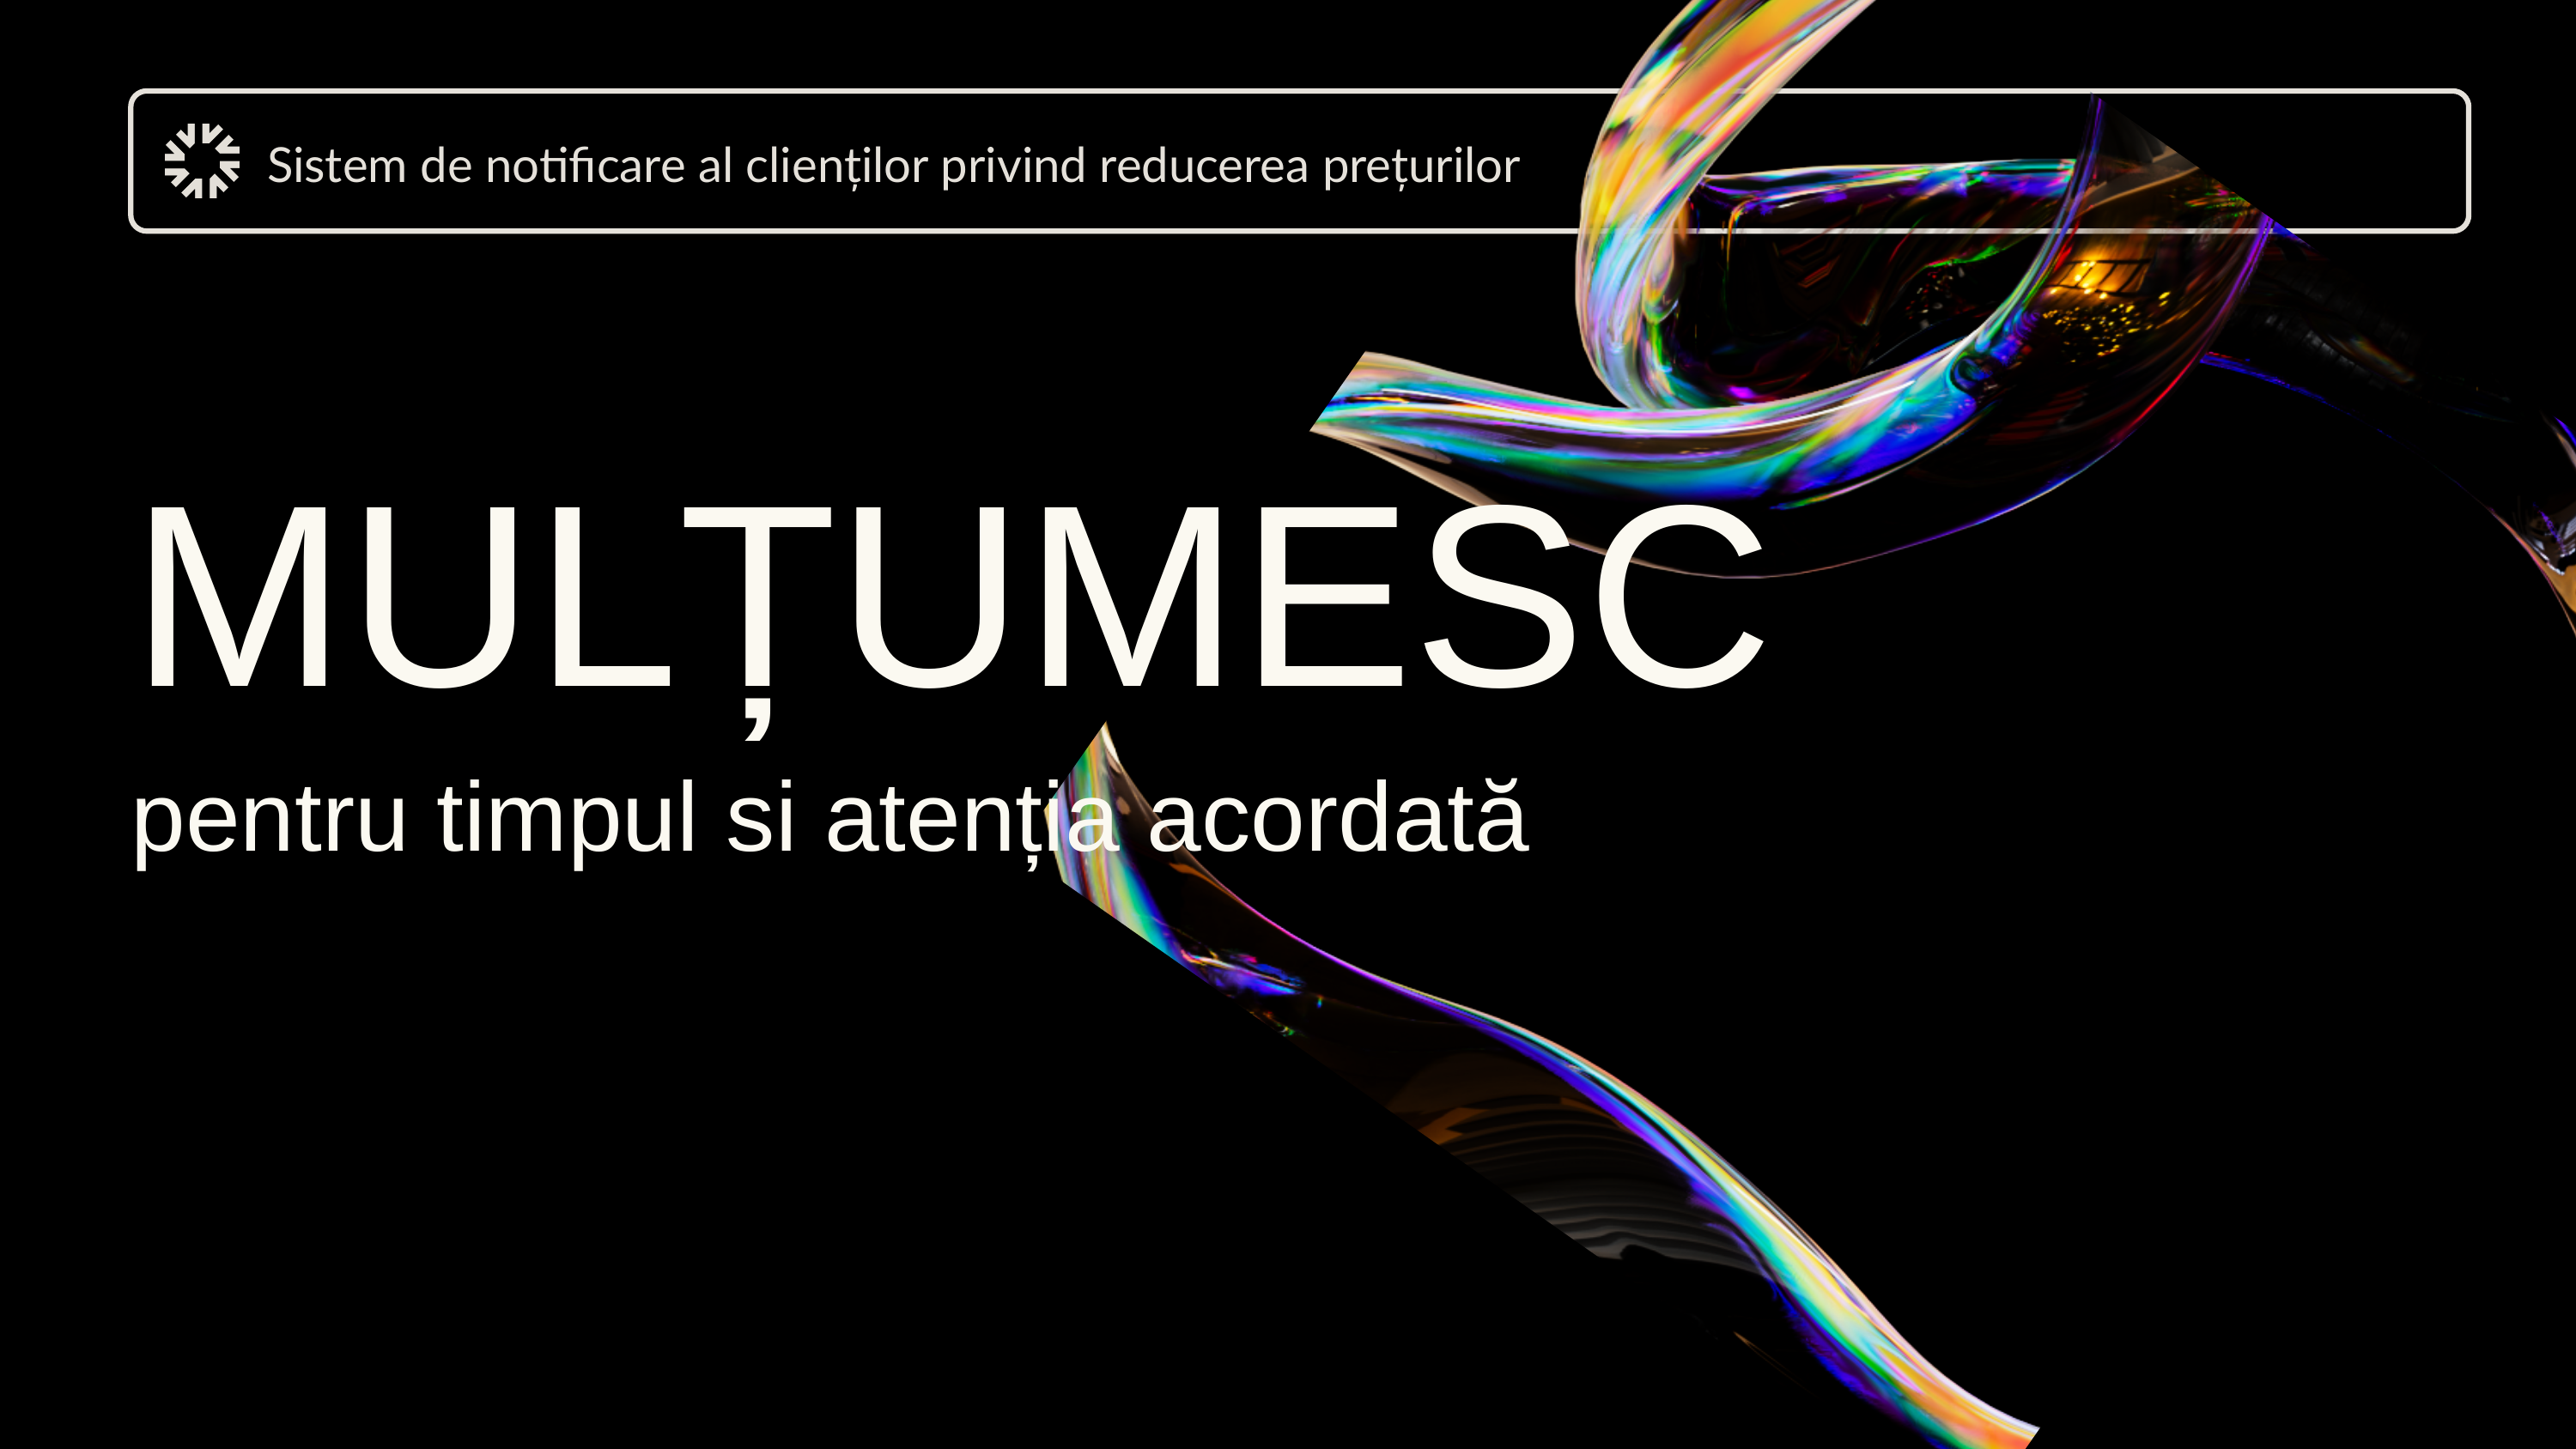

Sistem de notificare al clienților privind reducerea prețurilor
MULȚUMESC
pentru timpul si atenția acordată